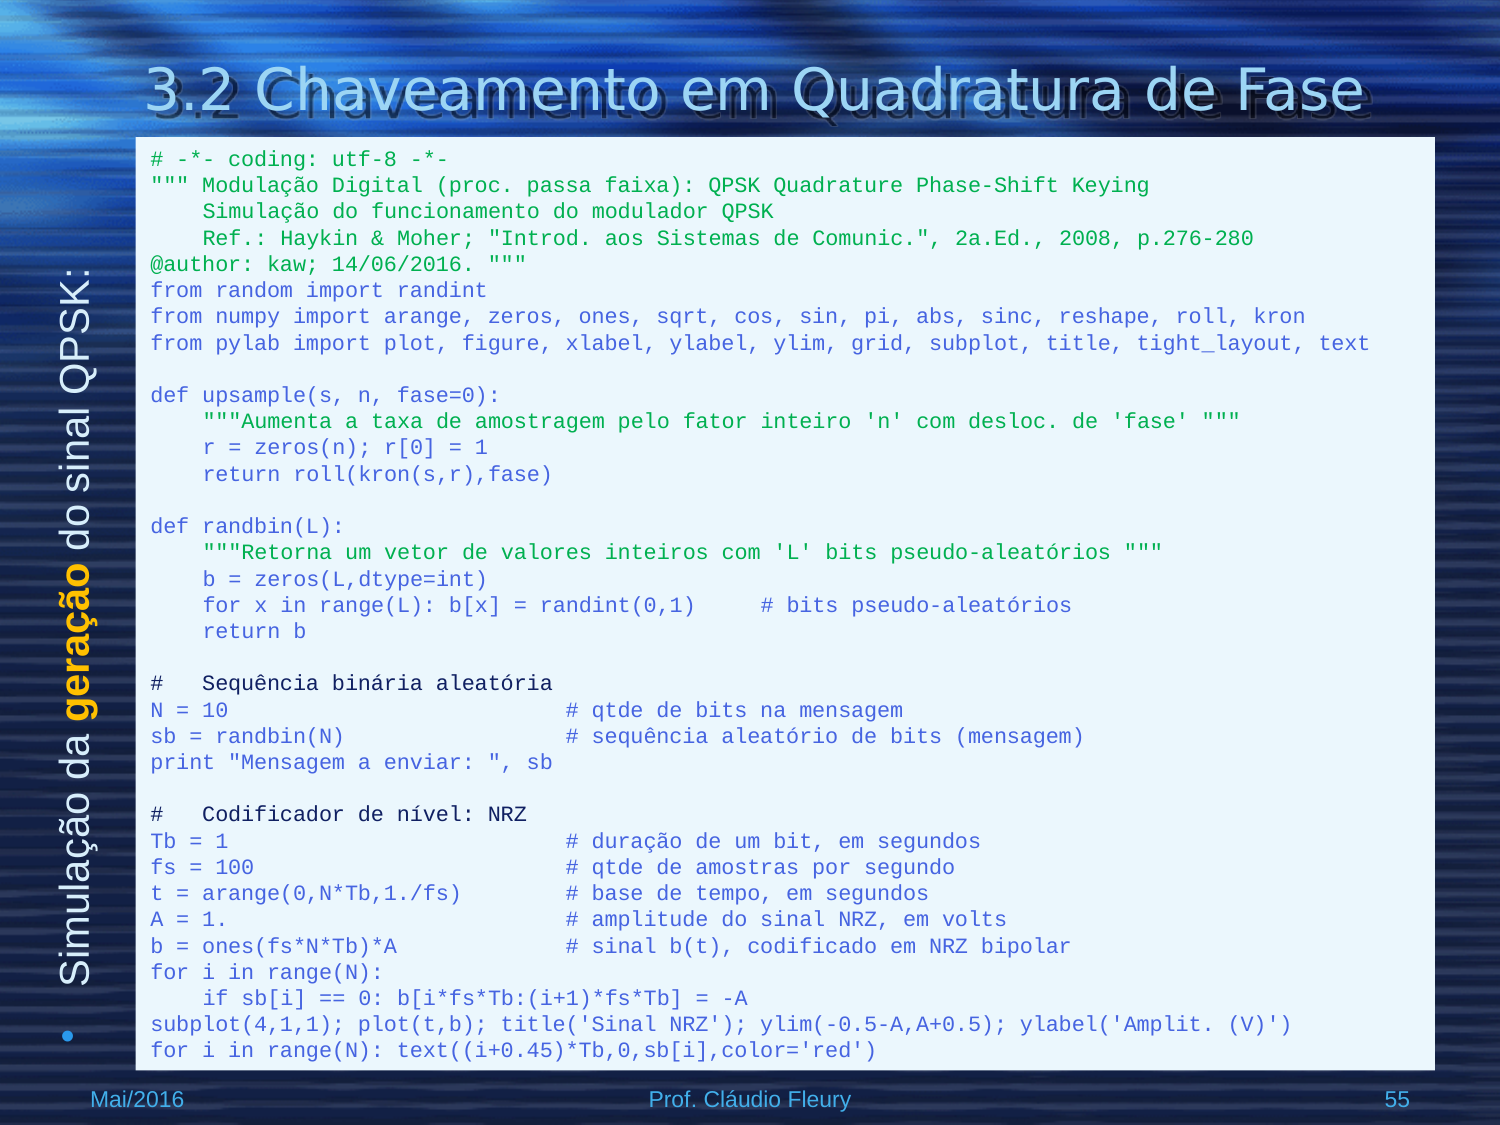

# 3.2 Chaveamento em Quadratura de Fase
# -*- coding: utf-8 -*-
""" Modulação Digital (proc. passa faixa): QPSK Quadrature Phase-Shift Keying
    Simulação do funcionamento do modulador QPSK
    Ref.: Haykin & Moher; "Introd. aos Sistemas de Comunic.", 2a.Ed., 2008, p.276-280
@author: kaw; 14/06/2016. """
from random import randint
from numpy import arange, zeros, ones, sqrt, cos, sin, pi, abs, sinc, reshape, roll, kron
from pylab import plot, figure, xlabel, ylabel, ylim, grid, subplot, title, tight_layout, text

def upsample(s, n, fase=0):
    """Aumenta a taxa de amostragem pelo fator inteiro 'n' com desloc. de 'fase' """
    r = zeros(n); r[0] = 1
    return roll(kron(s,r),fase)

def randbin(L):
    """Retorna um vetor de valores inteiros com 'L' bits pseudo-aleatórios """
    b = zeros(L,dtype=int)
    for x in range(L): b[x] = randint(0,1)     # bits pseudo-aleatórios
    return b

#   Sequência binária aleatória
N = 10                          # qtde de bits na mensagem
sb = randbin(N)                 # sequência aleatório de bits (mensagem)
print "Mensagem a enviar: ", sb

#   Codificador de nível: NRZ
Tb = 1                          # duração de um bit, em segundos
fs = 100                        # qtde de amostras por segundo
t = arange(0,N*Tb,1./fs)        # base de tempo, em segundos
A = 1.                          # amplitude do sinal NRZ, em volts
b = ones(fs*N*Tb)*A             # sinal b(t), codificado em NRZ bipolar
for i in range(N):
    if sb[i] == 0: b[i*fs*Tb:(i+1)*fs*Tb] = -A
subplot(4,1,1); plot(t,b); title('Sinal NRZ'); ylim(-0.5-A,A+0.5); ylabel('Amplit. (V)')
for i in range(N): text((i+0.45)*Tb,0,sb[i],color='red')
Simulação da geração do sinal QPSK:
Mai/2016
Prof. Cláudio Fleury
55